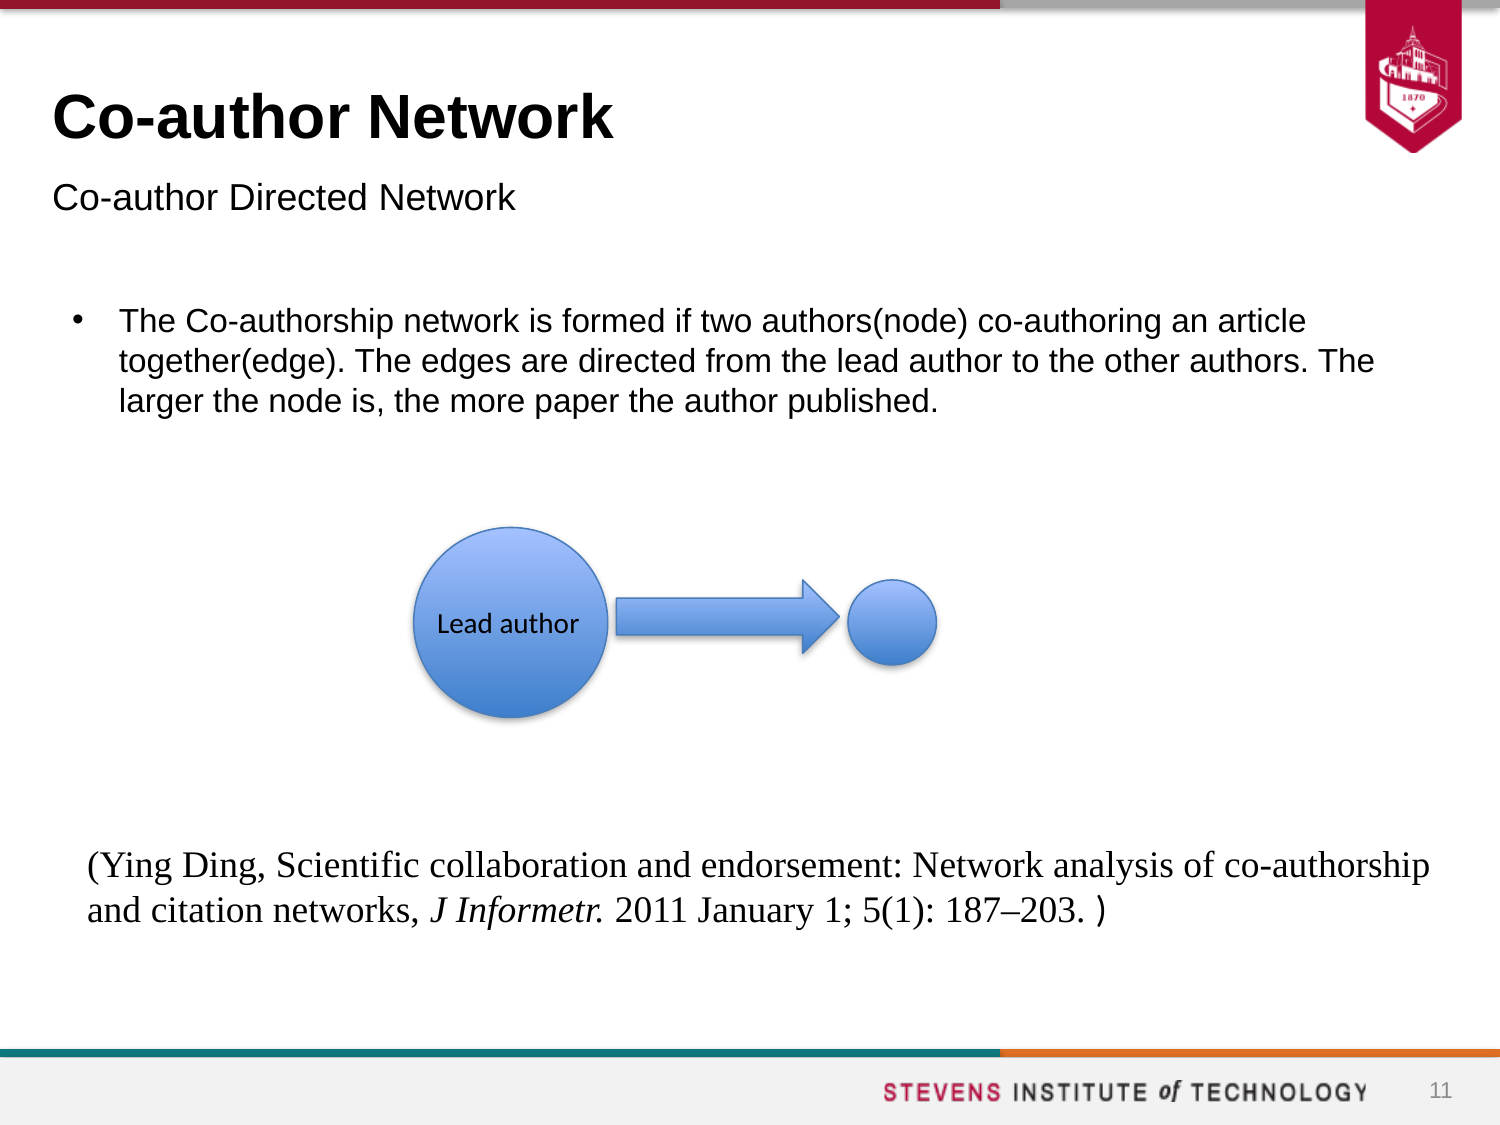

# Co-author Network
Co-author Directed Network
The Co-authorship network is formed if two authors(node) co-authoring an article together(edge). The edges are directed from the lead author to the other authors. The larger the node is, the more paper the author published.

Lead author
(Ying Ding, Scientific collaboration and endorsement: Network analysis of co-authorship and citation networks, J Informetr. 2011 January 1; 5(1): 187–203. )
11